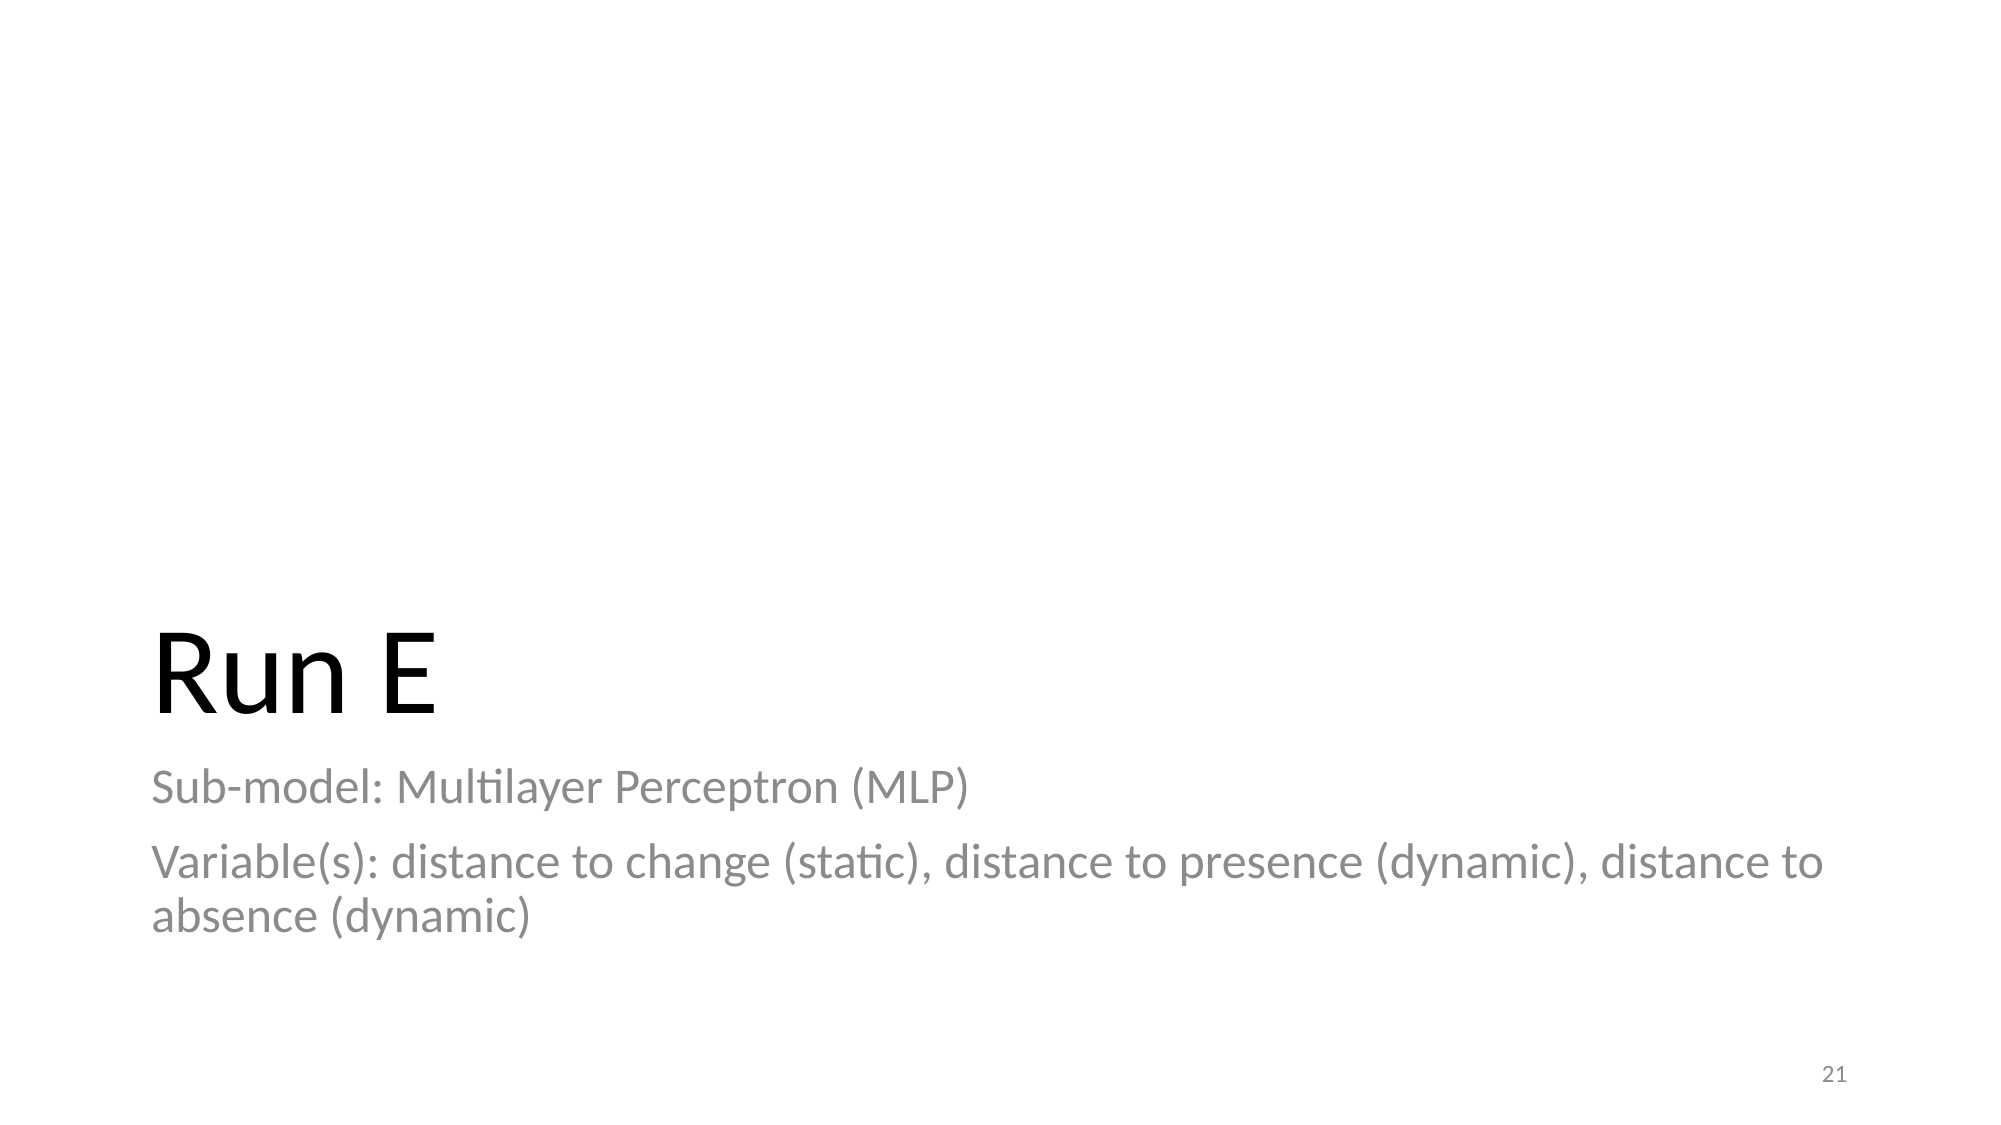

# Run E
Sub-model: Multilayer Perceptron (MLP)
Variable(s): distance to change (static), distance to presence (dynamic), distance to absence (dynamic)
21